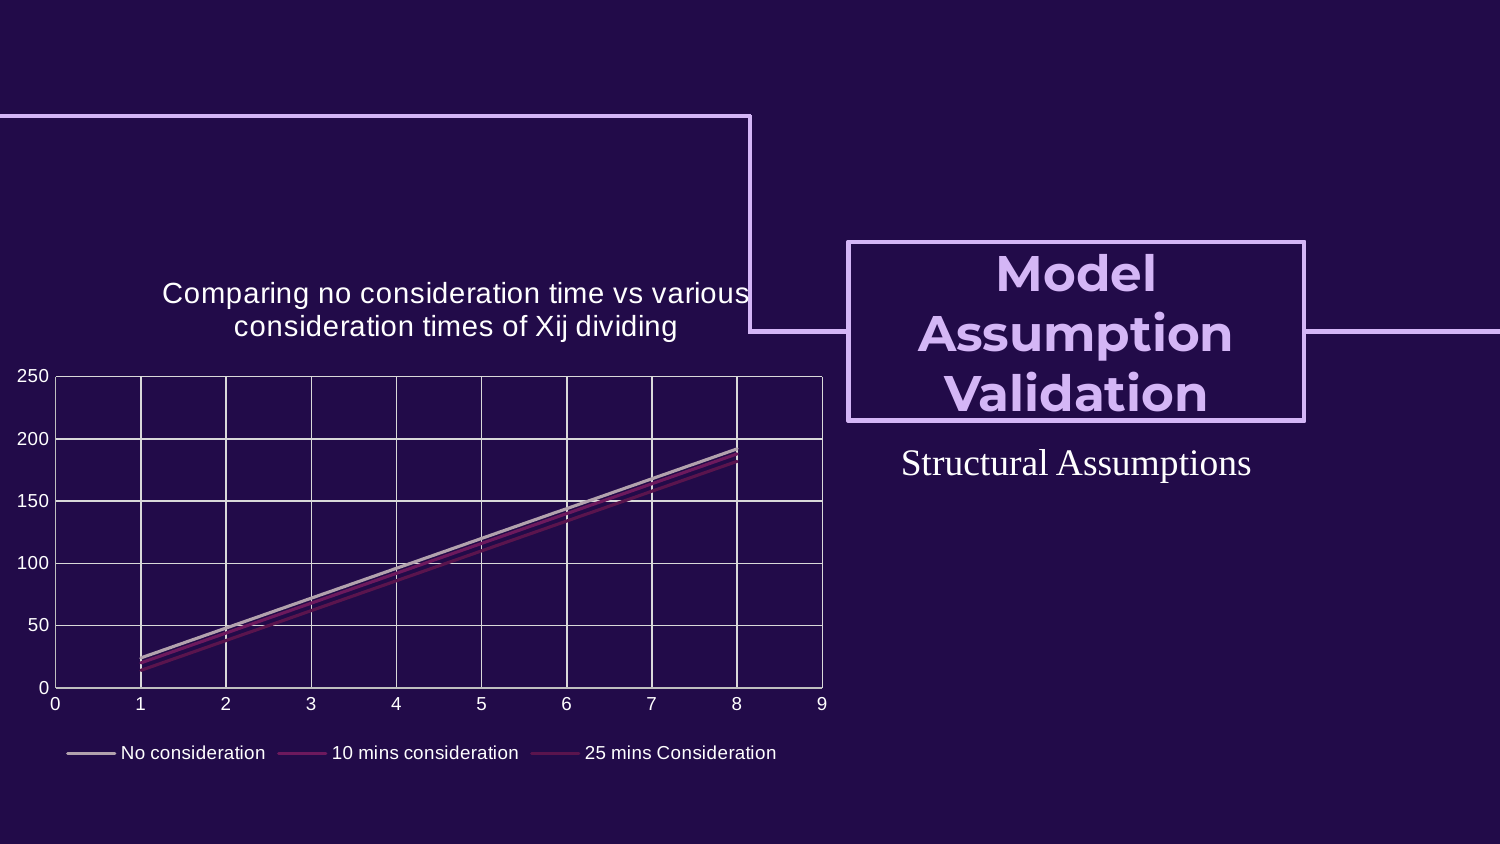

MISSION STATEMENT
# Model Assumption Validation

### Chart: Comparing no consideration time vs various consideration times of Xij dividing

| Category |  |  |  |
|---|---|---|---|
Structural Assumptions